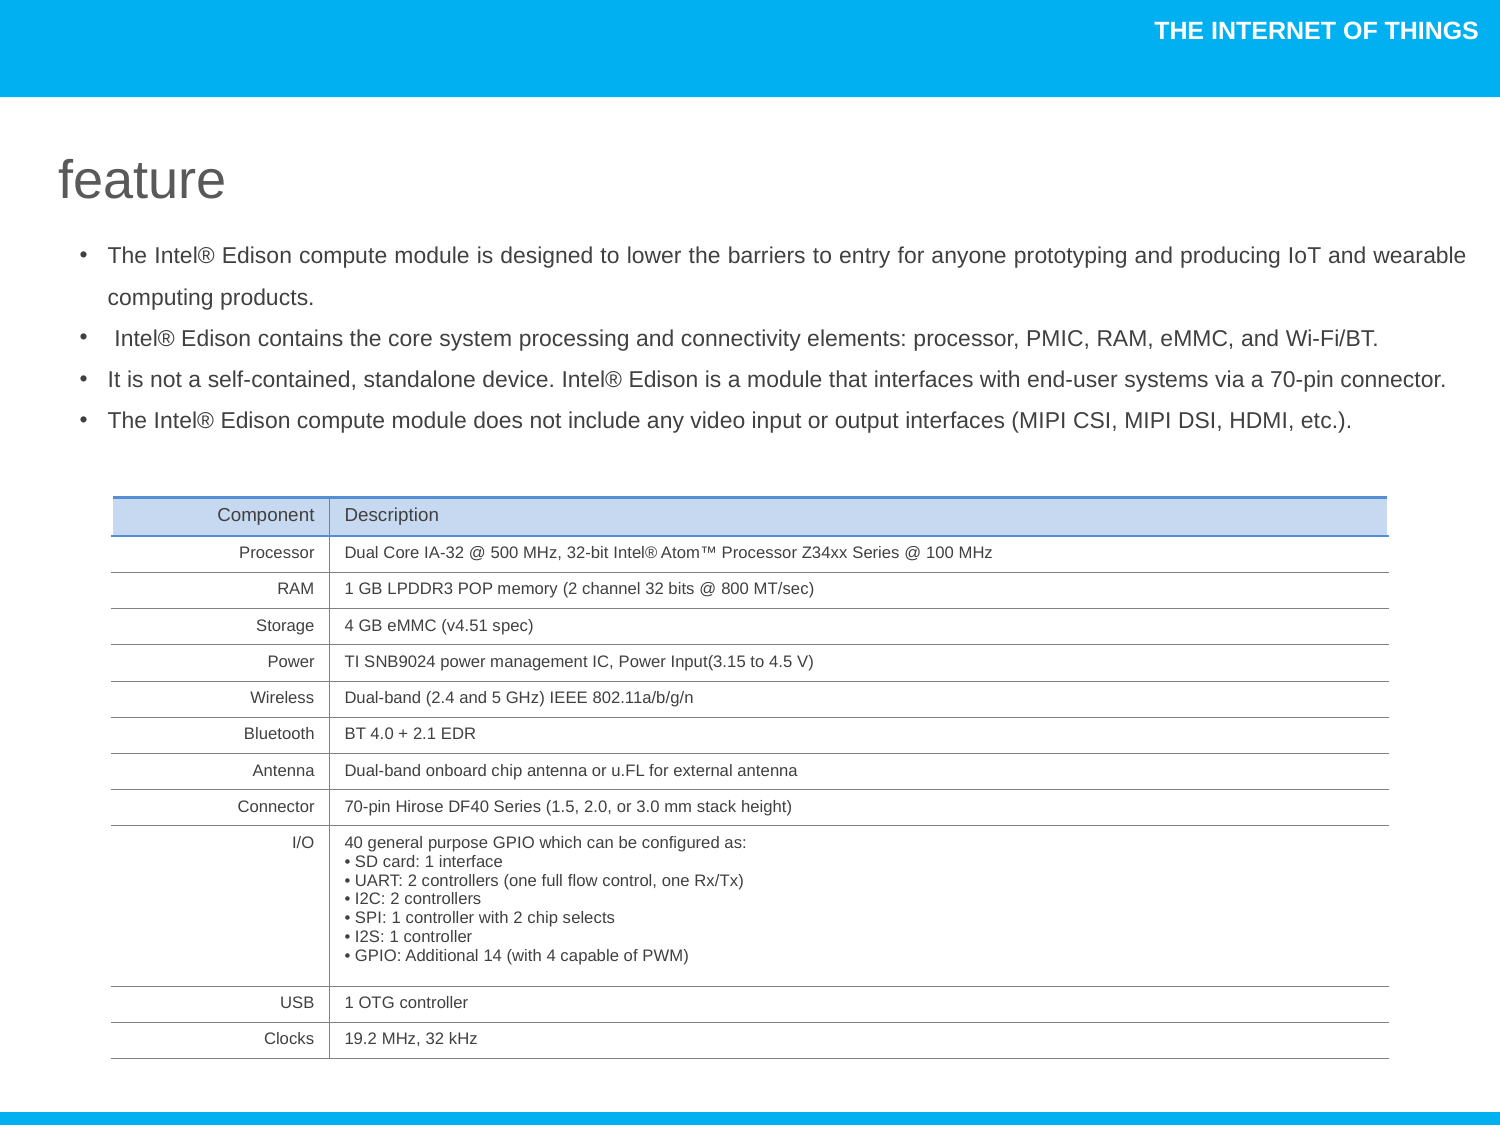

feature
The Intel® Edison compute module is designed to lower the barriers to entry for anyone prototyping and producing IoT and wearable computing products.
 Intel® Edison contains the core system processing and connectivity elements: processor, PMIC, RAM, eMMC, and Wi-Fi/BT.
It is not a self-contained, standalone device. Intel® Edison is a module that interfaces with end-user systems via a 70-pin connector.
The Intel® Edison compute module does not include any video input or output interfaces (MIPI CSI, MIPI DSI, HDMI, etc.).
| Component | Description |
| --- | --- |
| Processor | Dual Core IA-32 @ 500 MHz, 32-bit Intel® Atom™ Processor Z34xx Series @ 100 MHz |
| RAM | 1 GB LPDDR3 POP memory (2 channel 32 bits @ 800 MT/sec) |
| Storage | 4 GB eMMC (v4.51 spec) |
| Power | TI SNB9024 power management IC, Power Input(3.15 to 4.5 V) |
| Wireless | Dual-band (2.4 and 5 GHz) IEEE 802.11a/b/g/n |
| Bluetooth | BT 4.0 + 2.1 EDR |
| Antenna | Dual-band onboard chip antenna or u.FL for external antenna |
| Connector | 70-pin Hirose DF40 Series (1.5, 2.0, or 3.0 mm stack height) |
| I/O | 40 general purpose GPIO which can be configured as: • SD card: 1 interface • UART: 2 controllers (one full flow control, one Rx/Tx) • I2C: 2 controllers • SPI: 1 controller with 2 chip selects • I2S: 1 controller • GPIO: Additional 14 (with 4 capable of PWM) |
| USB | 1 OTG controller |
| Clocks | 19.2 MHz, 32 kHz |